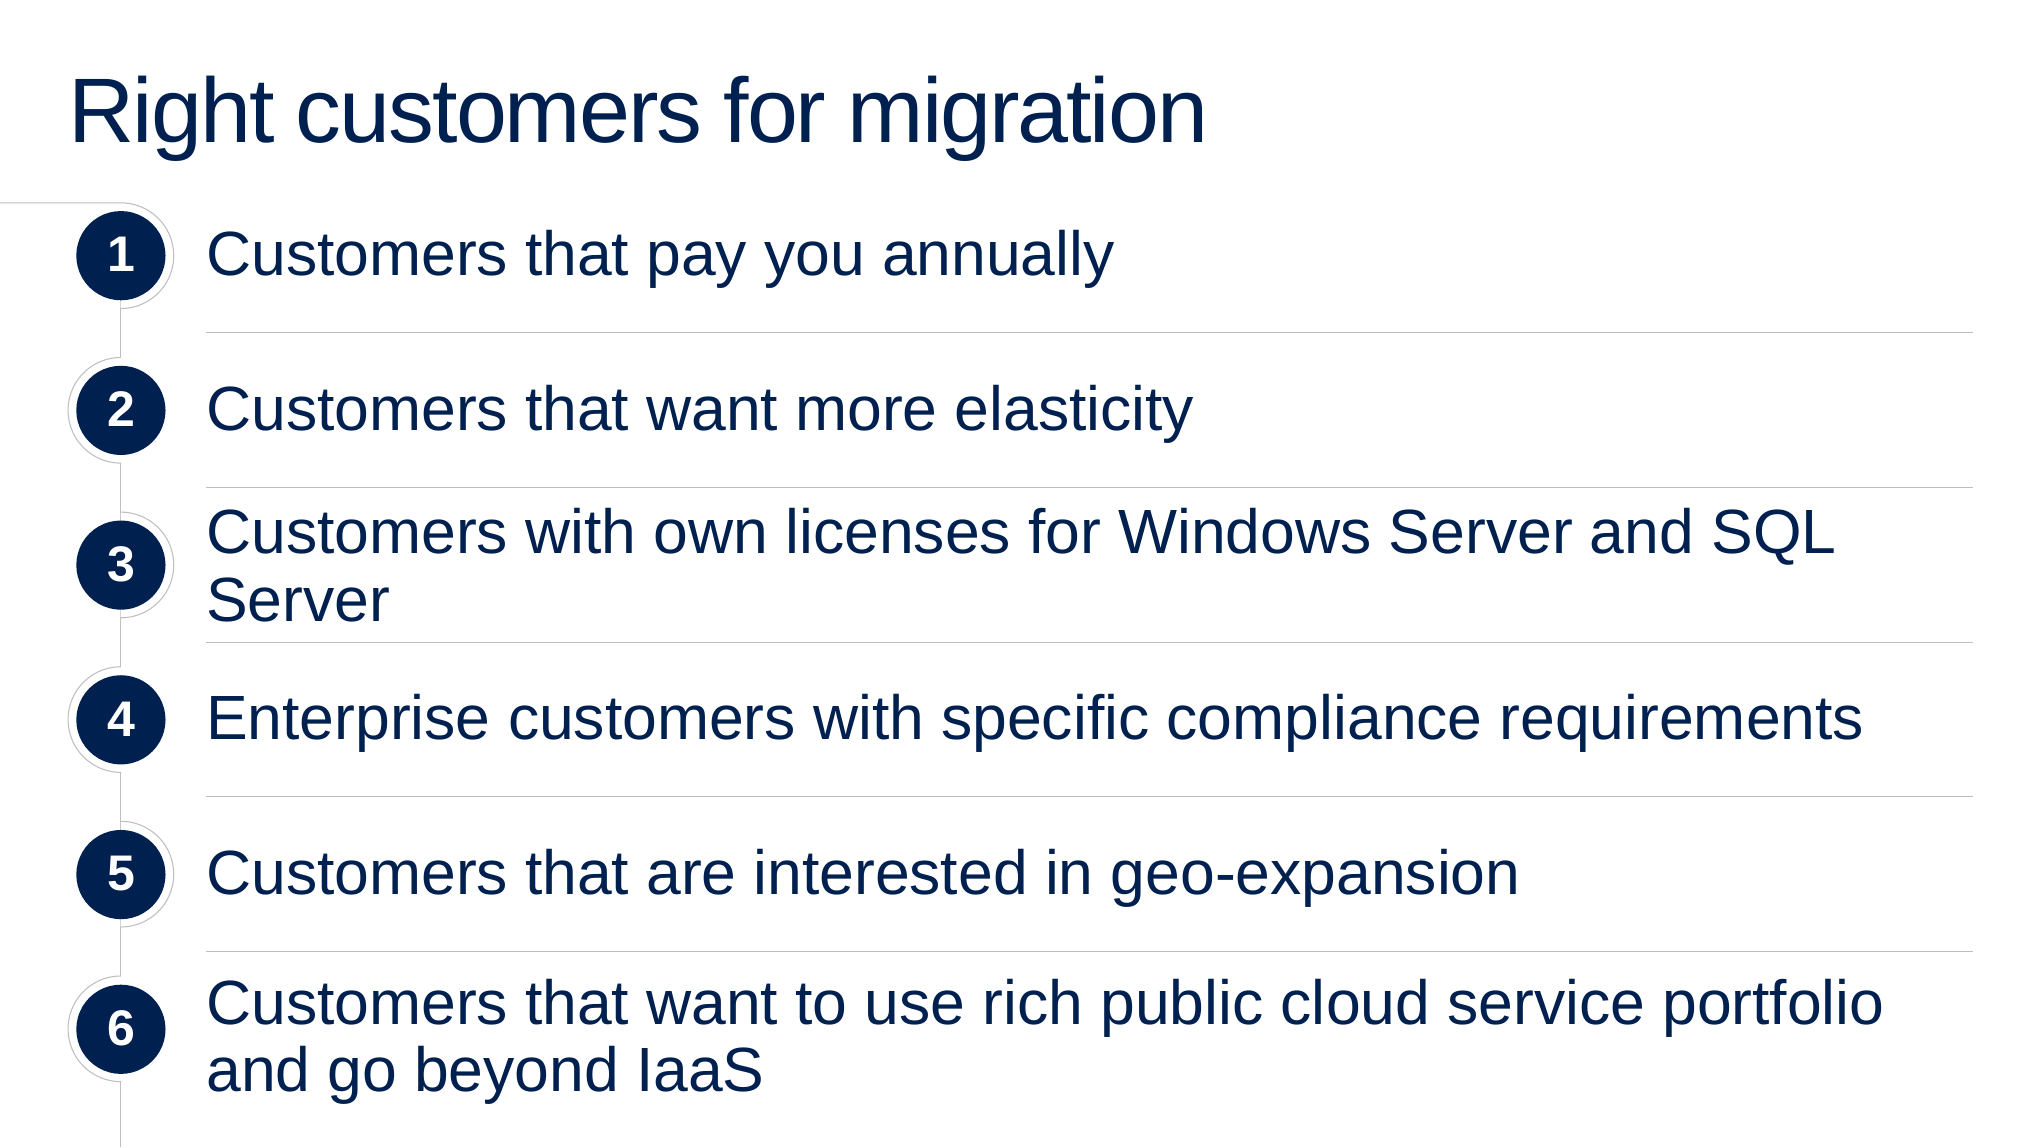

# Right customers for migration

1
Customers that pay you annually

2
Customers that want more elasticity
Customers with own licenses for Windows Server and SQL Server

3

4
Enterprise customers with specific compliance requirements

5
Customers that are interested in geo-expansion
Customers that want to use rich public cloud service portfolio and go beyond IaaS

6